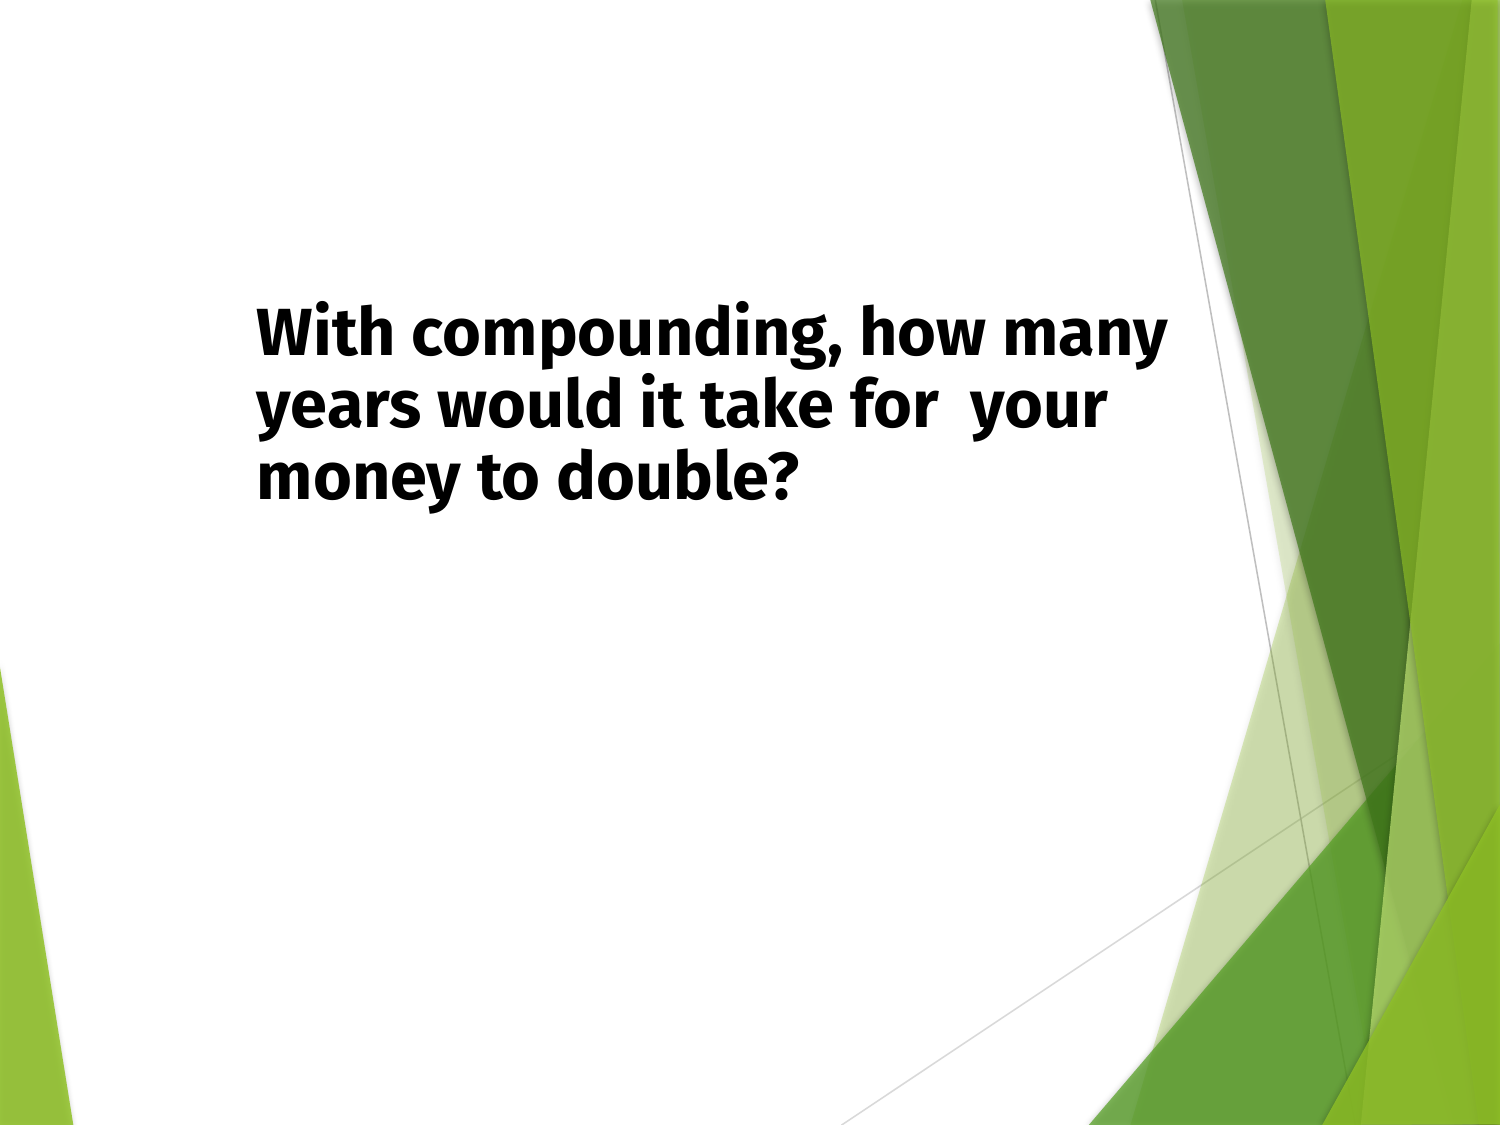

With compounding, how many years would it take for  your money to double?